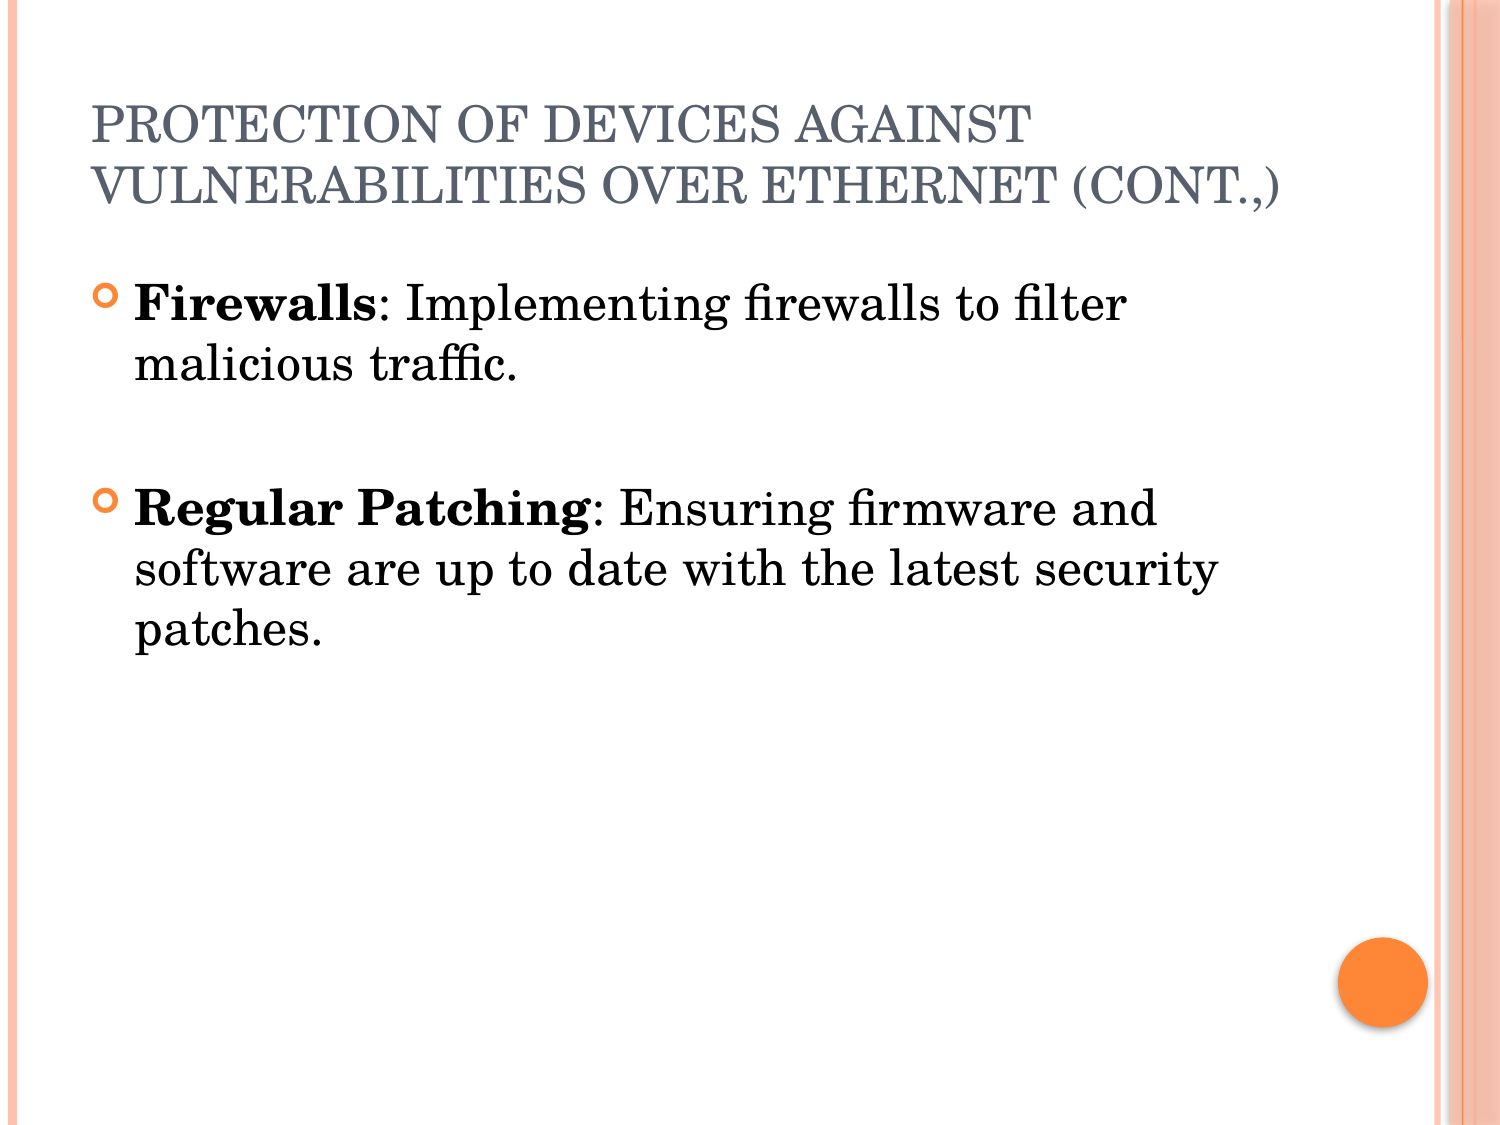

# Protection of Devices Against Vulnerabilities Over Ethernet (Cont.,)
Firewalls: Implementing firewalls to filter malicious traffic.

Regular Patching: Ensuring firmware and software are up to date with the latest security patches.